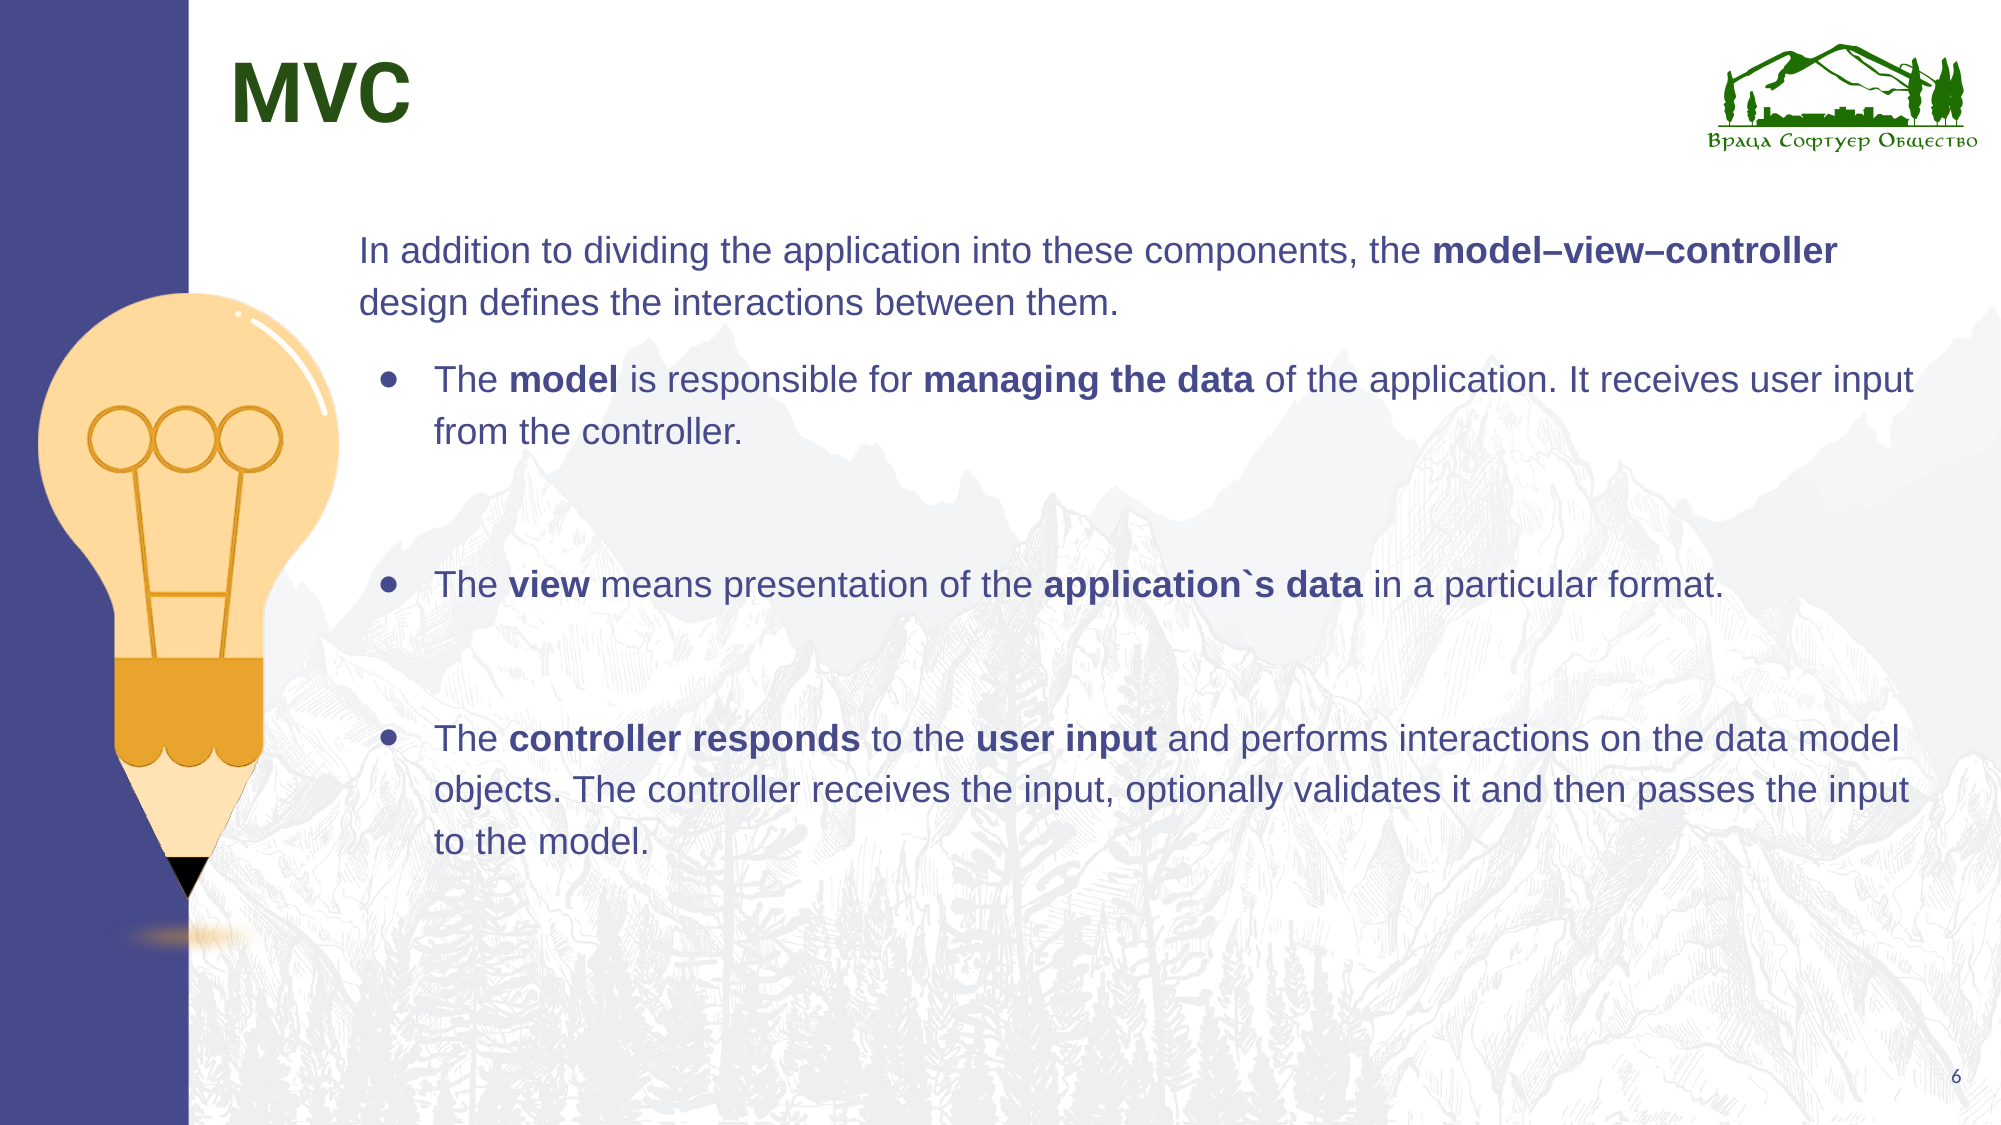

# MVC

In addition to dividing the application into these components, the model–view–controller design defines the interactions between them.
The model is responsible for managing the data of the application. It receives user input from the controller.

The view means presentation of the application`s data in a particular format.

The controller responds to the user input and performs interactions on the data model objects. The controller receives the input, optionally validates it and then passes the input to the model.

6